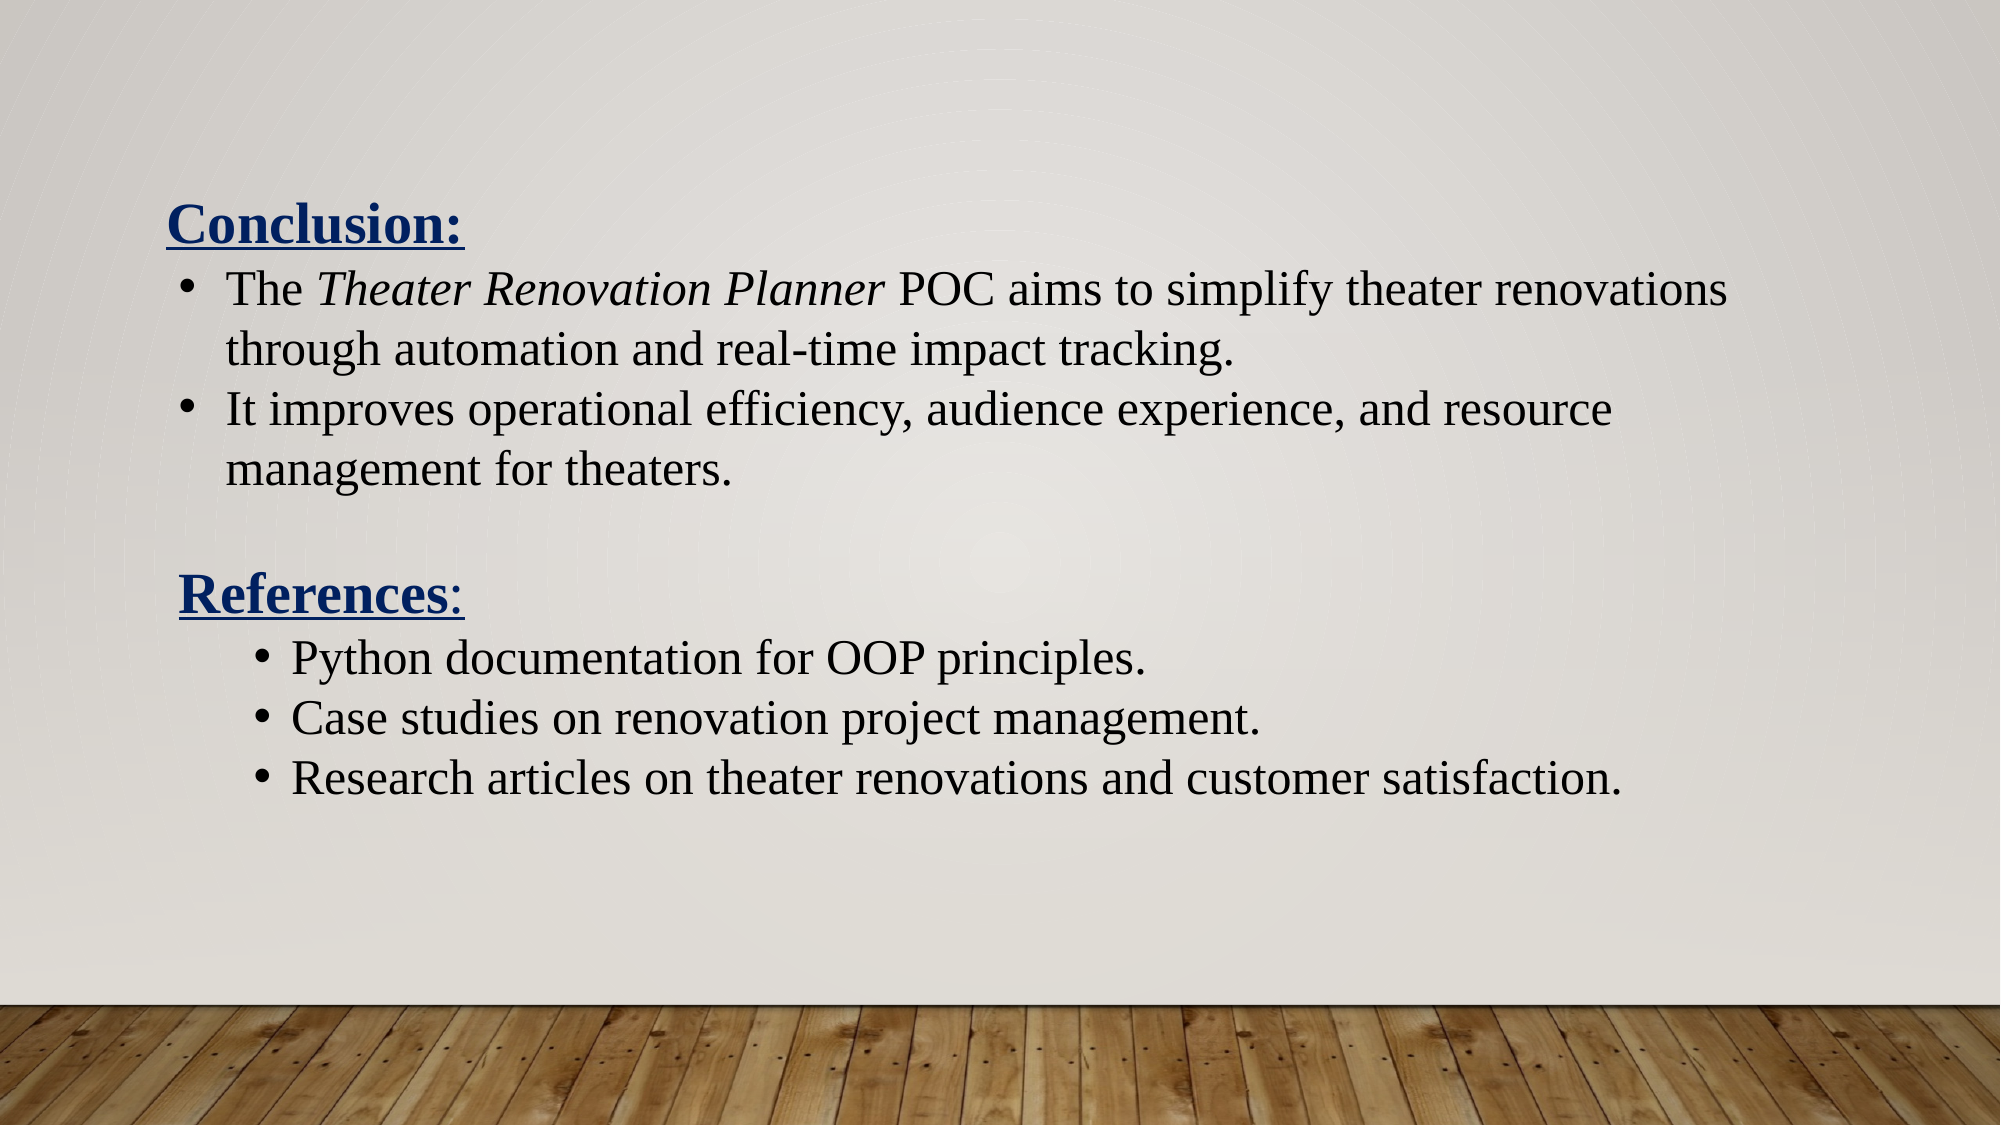

Conclusion:
The Theater Renovation Planner POC aims to simplify theater renovations through automation and real-time impact tracking.
It improves operational efficiency, audience experience, and resource management for theaters.

References:
Python documentation for OOP principles.
Case studies on renovation project management.
Research articles on theater renovations and customer satisfaction.